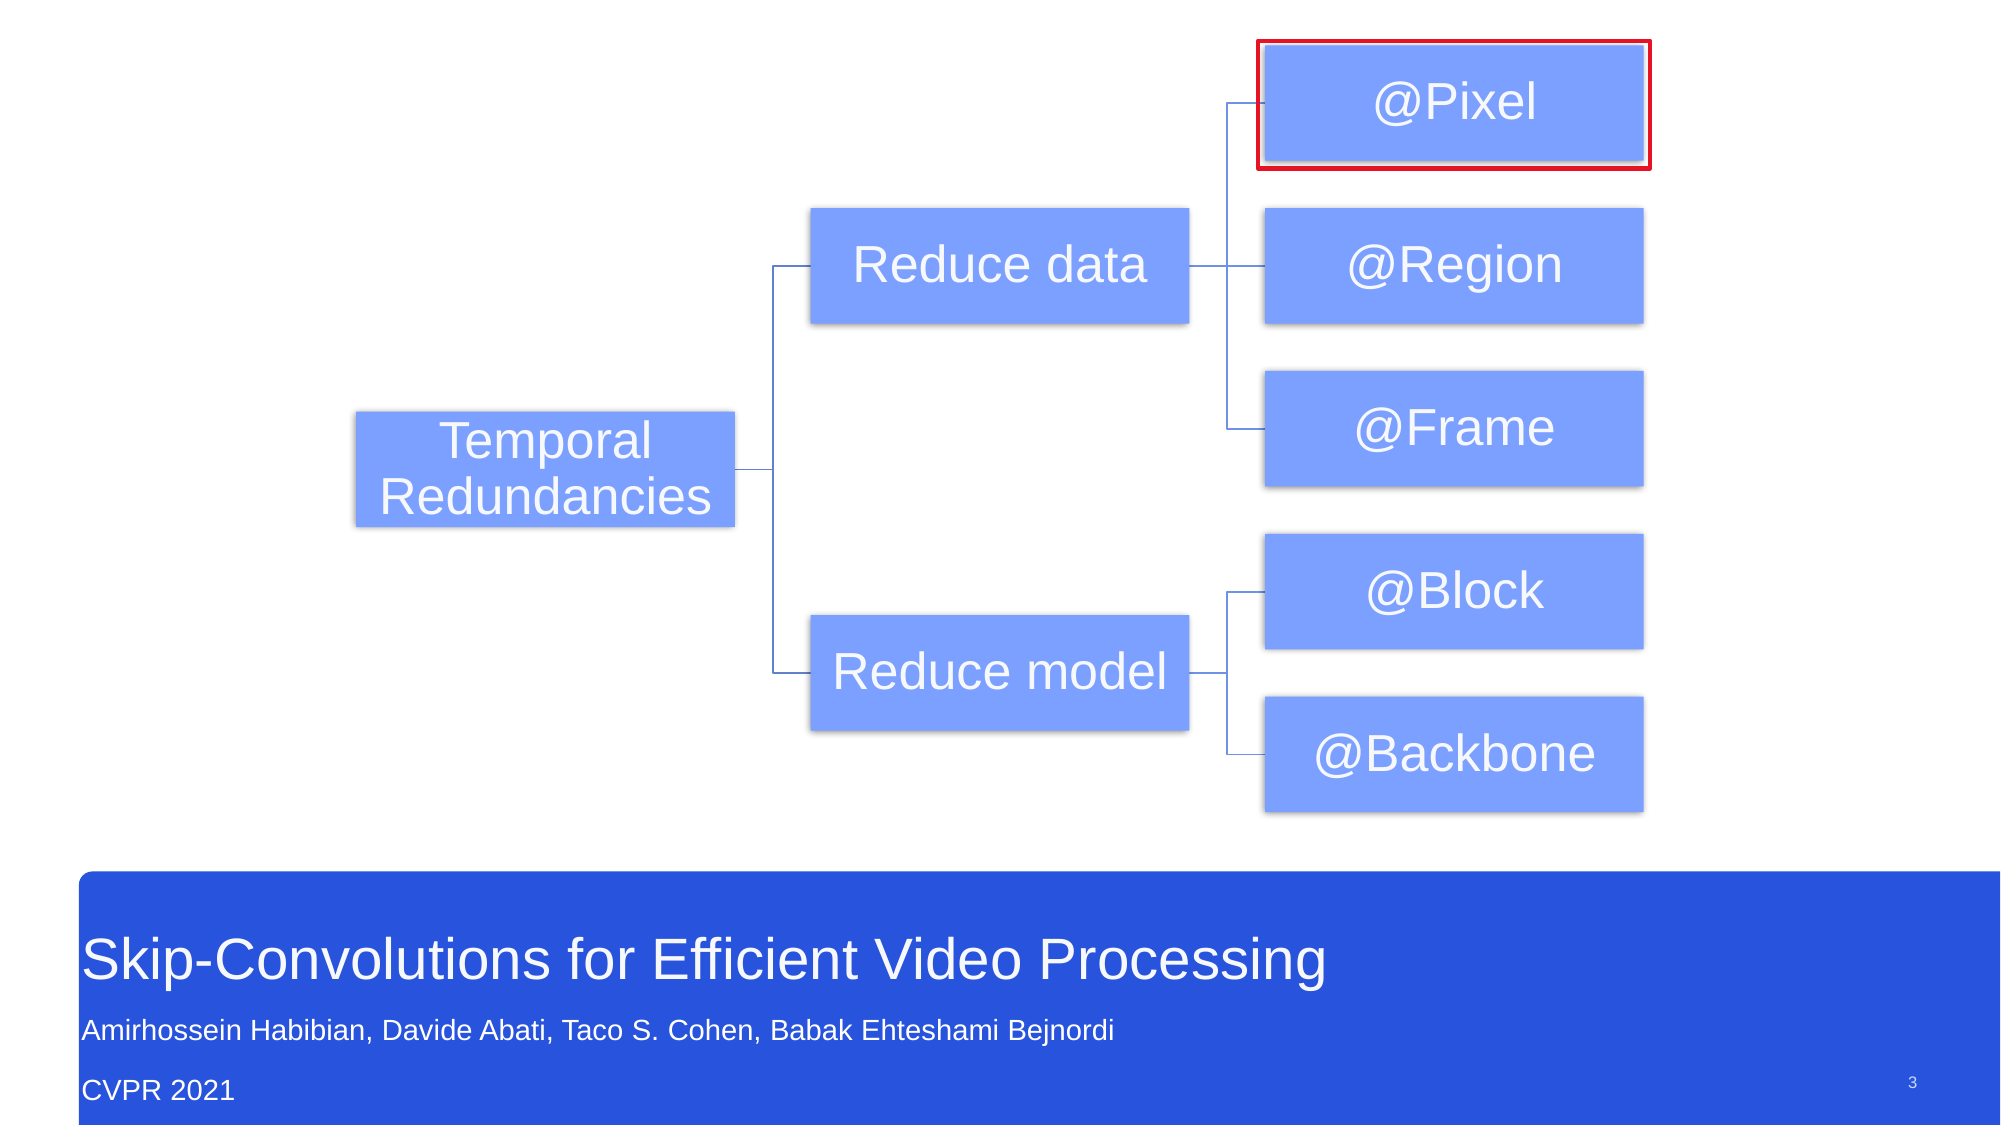

Temporal Redundancies
Reduce data
@Pixel
@Region
@Frame
Reduce model
@Block
@Backbone
Skip-Convolutions for Efficient Video Processing
Amirhossein Habibian, Davide Abati, Taco S. Cohen, Babak Ehteshami Bejnordi
CVPR 2021